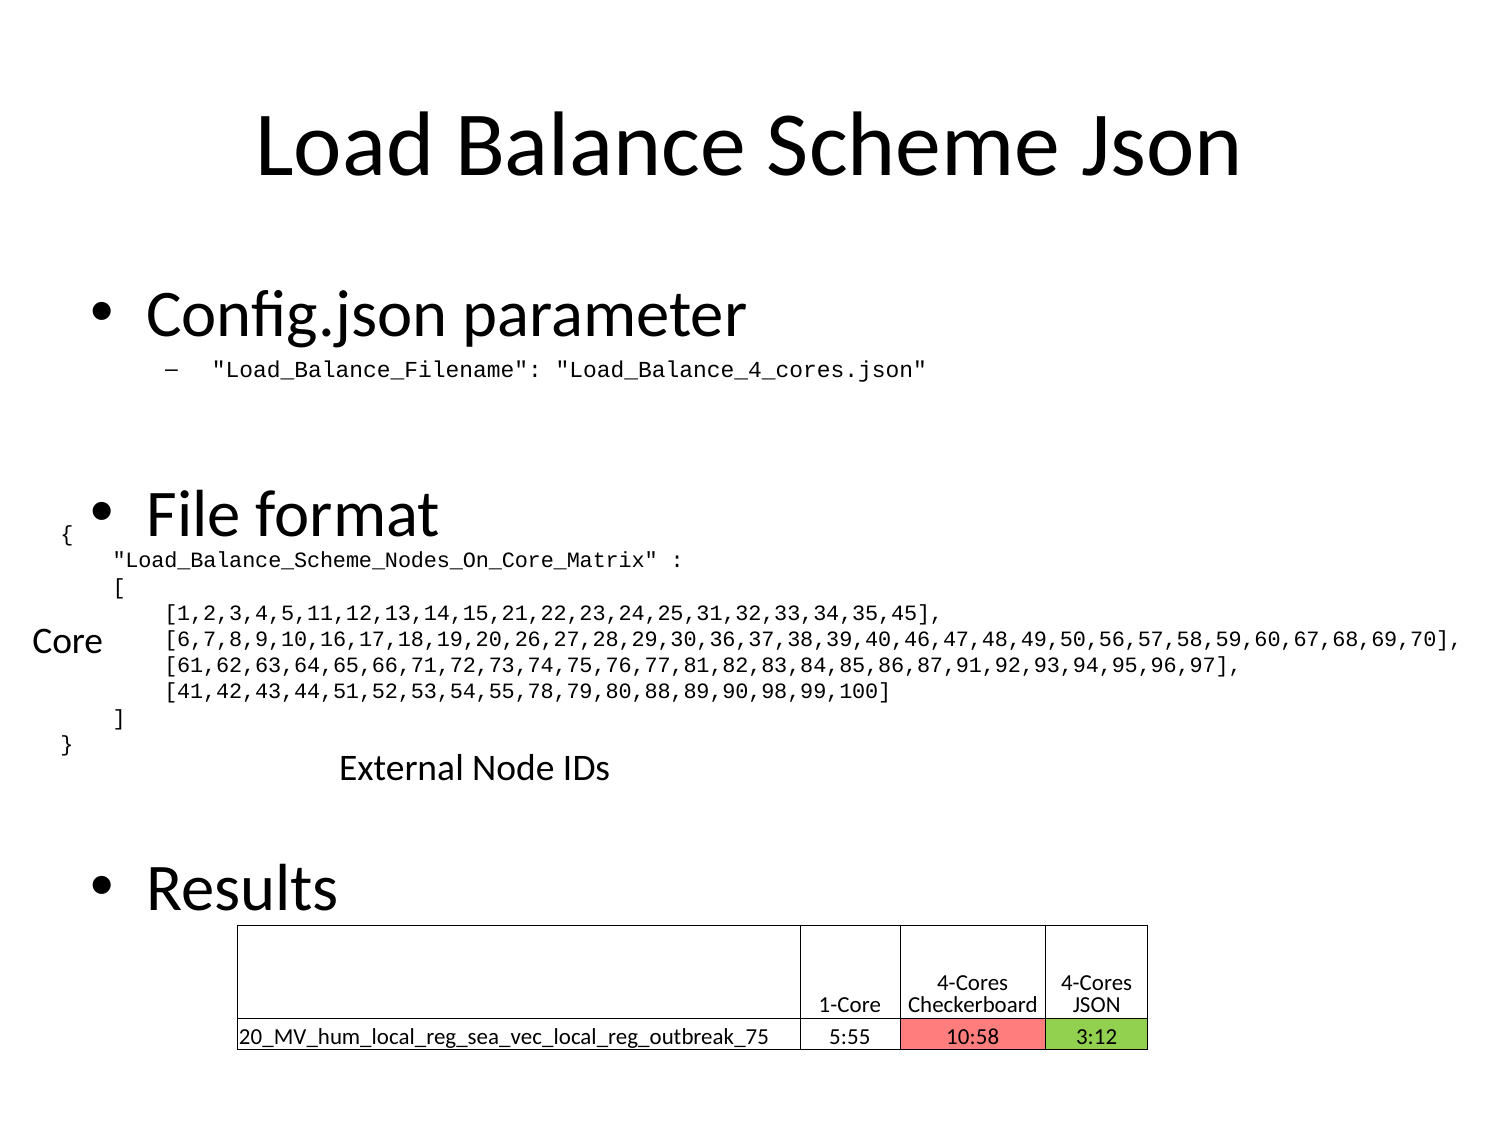

# Load Balance Scheme Json
Config.json parameter
"Load_Balance_Filename": "Load_Balance_4_cores.json"

File format

Results
{
    "Load_Balance_Scheme_Nodes_On_Core_Matrix" :
    [
        [1,2,3,4,5,11,12,13,14,15,21,22,23,24,25,31,32,33,34,35,45],
        [6,7,8,9,10,16,17,18,19,20,26,27,28,29,30,36,37,38,39,40,46,47,48,49,50,56,57,58,59,60,67,68,69,70],
        [61,62,63,64,65,66,71,72,73,74,75,76,77,81,82,83,84,85,86,87,91,92,93,94,95,96,97],
        [41,42,43,44,51,52,53,54,55,78,79,80,88,89,90,98,99,100]
    ]
}

Core
External Node IDs
|  | 1-Core | 4-Cores Checkerboard | 4-Cores JSON |
| --- | --- | --- | --- |
| 20\_MV\_hum\_local\_reg\_sea\_vec\_local\_reg\_outbreak\_75 | 5:55 | 10:58 | 3:12 |